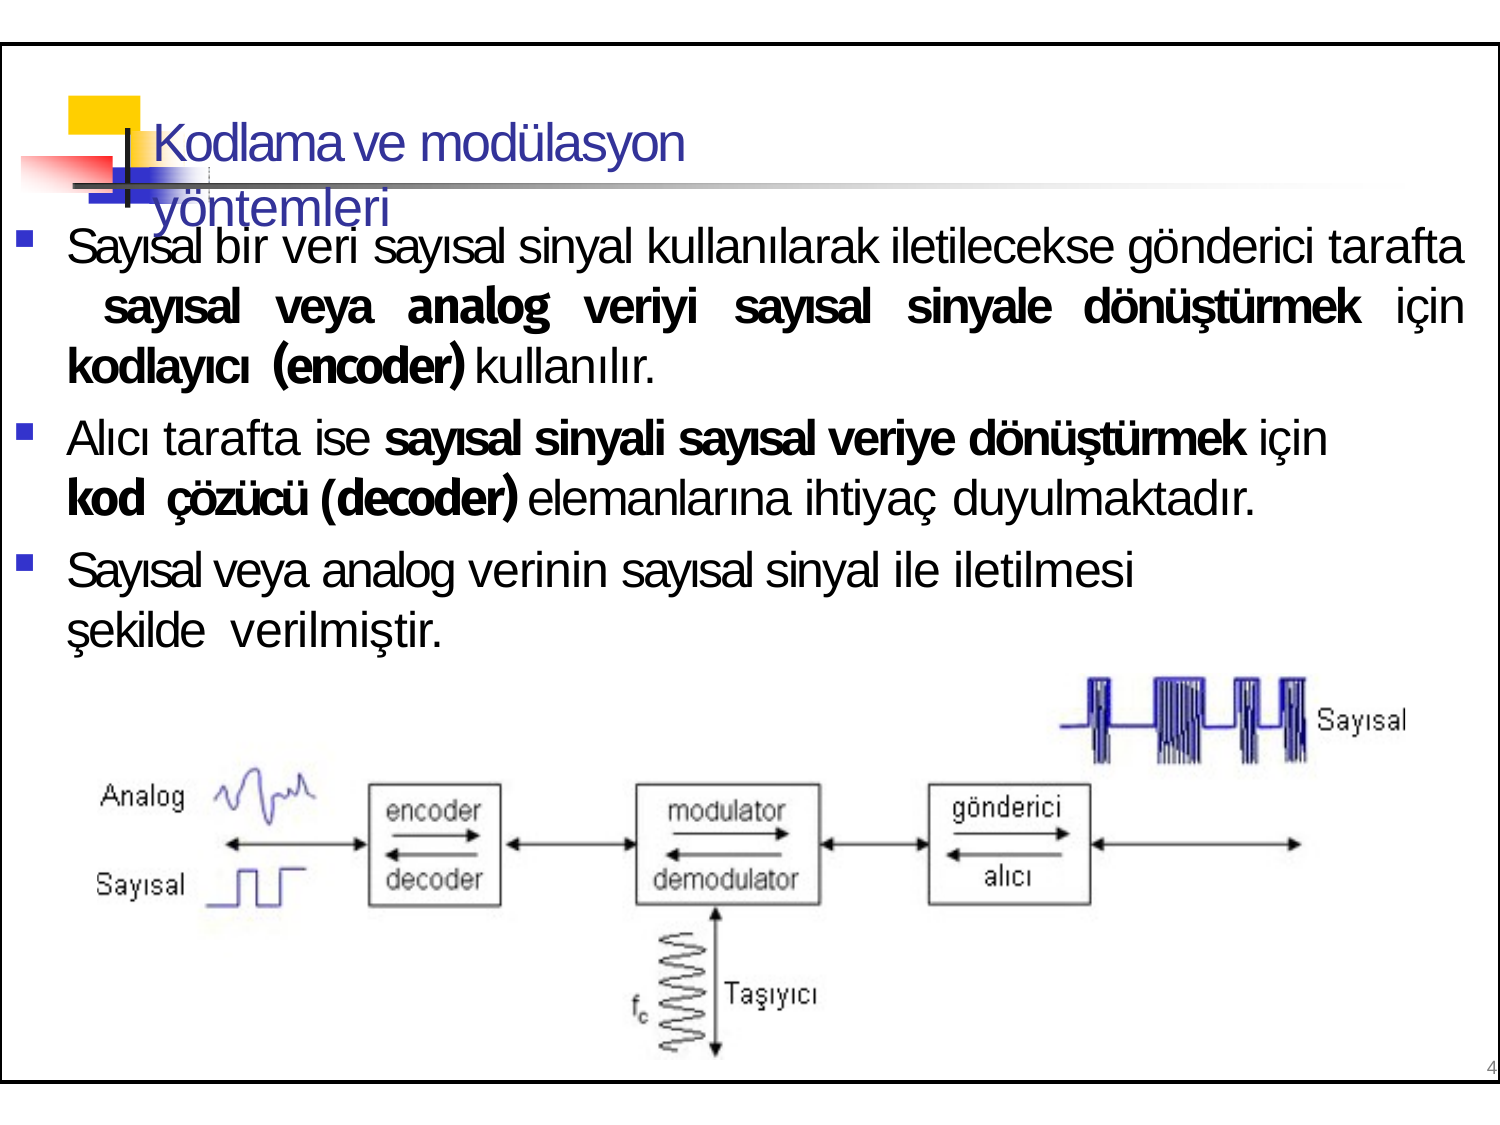

# Kodlama ve modülasyon yöntemleri

Sayısal bir veri sayısal sinyal kullanılarak iletilecekse gönderici tarafta  sayısal veya analog veriyi sayısal sinyale dönüştürmek için kodlayıcı  (encoder) kullanılır.
Alıcı tarafta ise sayısal sinyali sayısal veriye dönüştürmek için kod  çözücü (decoder) elemanlarına ihtiyaç duyulmaktadır.
Sayısal veya analog verinin sayısal sinyal ile iletilmesi şekilde  verilmiştir.
4